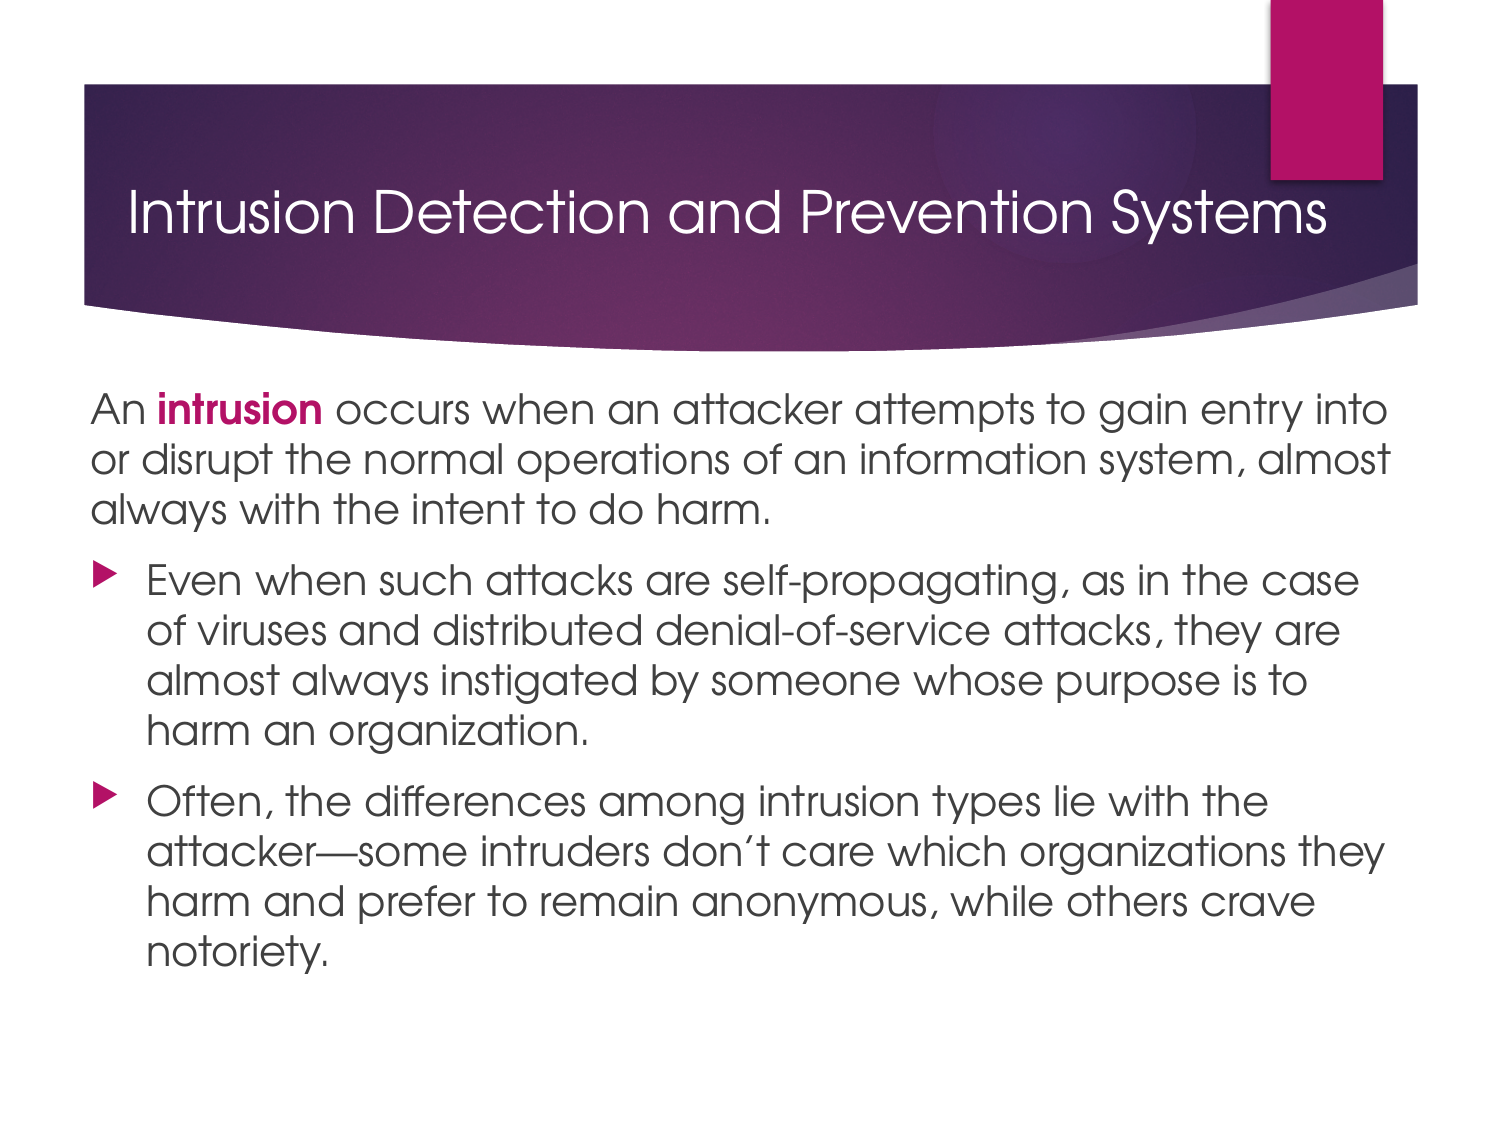

# Intrusion Detection and Prevention Systems
An intrusion occurs when an attacker attempts to gain entry into or disrupt the normal operations of an information system, almost always with the intent to do harm.
Even when such attacks are self-propagating, as in the case of viruses and distributed denial-of-service attacks, they are almost always instigated by someone whose purpose is to harm an organization.
Often, the differences among intrusion types lie with the attacker—some intruders don’t care which organizations they harm and prefer to remain anonymous, while others crave notoriety.